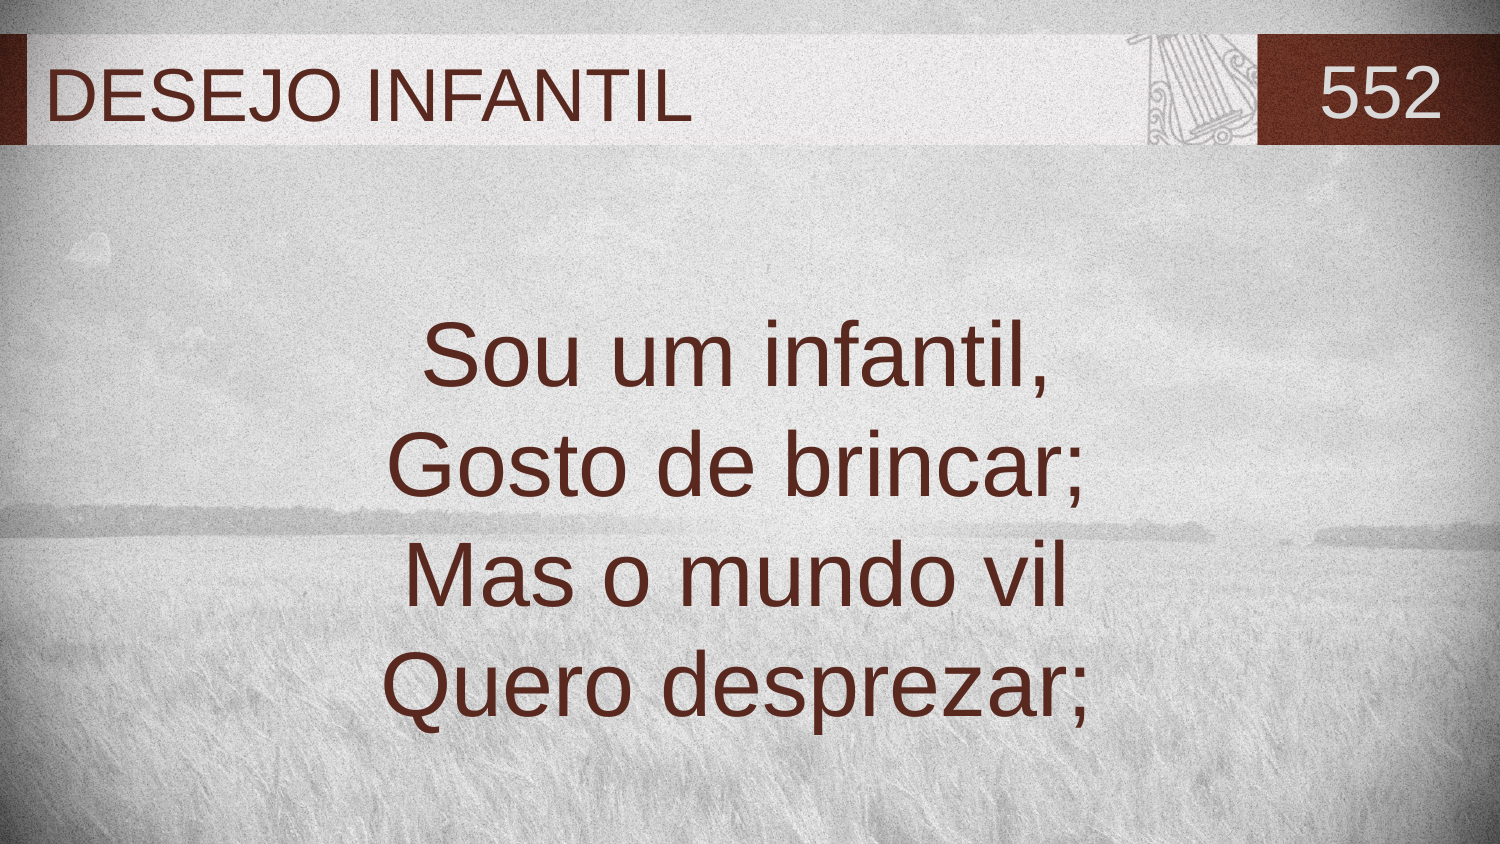

# DESEJO INFANTIL
552
Sou um infantil,
Gosto de brincar;
Mas o mundo vil
Quero desprezar;